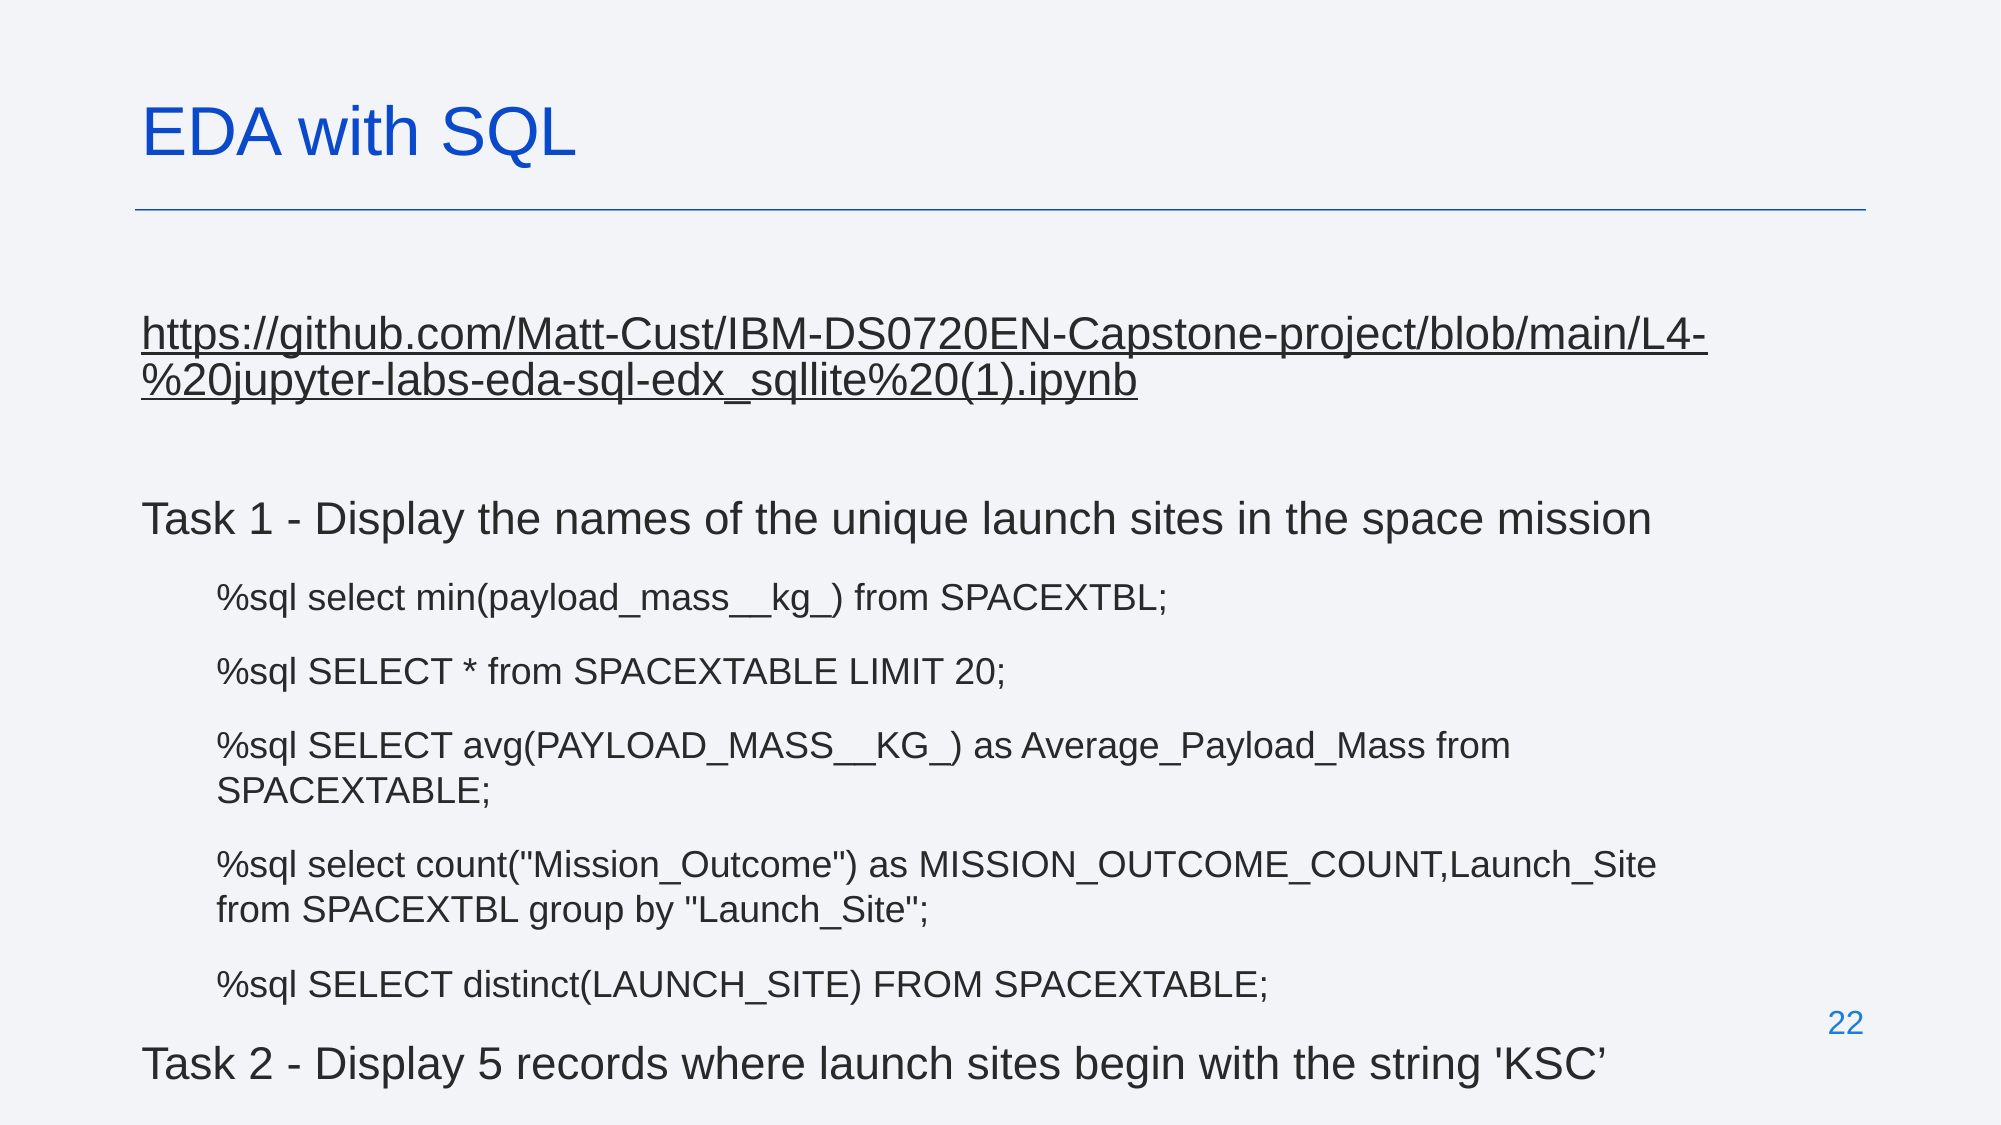

EDA with SQL
https://github.com/Matt-Cust/IBM-DS0720EN-Capstone-project/blob/main/L4-%20jupyter-labs-eda-sql-edx_sqllite%20(1).ipynb
Task 1 - Display the names of the unique launch sites in the space mission
%sql select min(payload_mass__kg_) from SPACEXTBL;
%sql SELECT * from SPACEXTABLE LIMIT 20;
%sql SELECT avg(PAYLOAD_MASS__KG_) as Average_Payload_Mass from SPACEXTABLE;
%sql select count("Mission_Outcome") as MISSION_OUTCOME_COUNT,Launch_Site from SPACEXTBL group by "Launch_Site";
%sql SELECT distinct(LAUNCH_SITE) FROM SPACEXTABLE;
Task 2 - Display 5 records where launch sites begin with the string 'KSC’
%sql SELECT * FROM SPACEXTABLE WHERE LAUNCH_SITE LIKE 'KSC%' LIMIT 5;

22